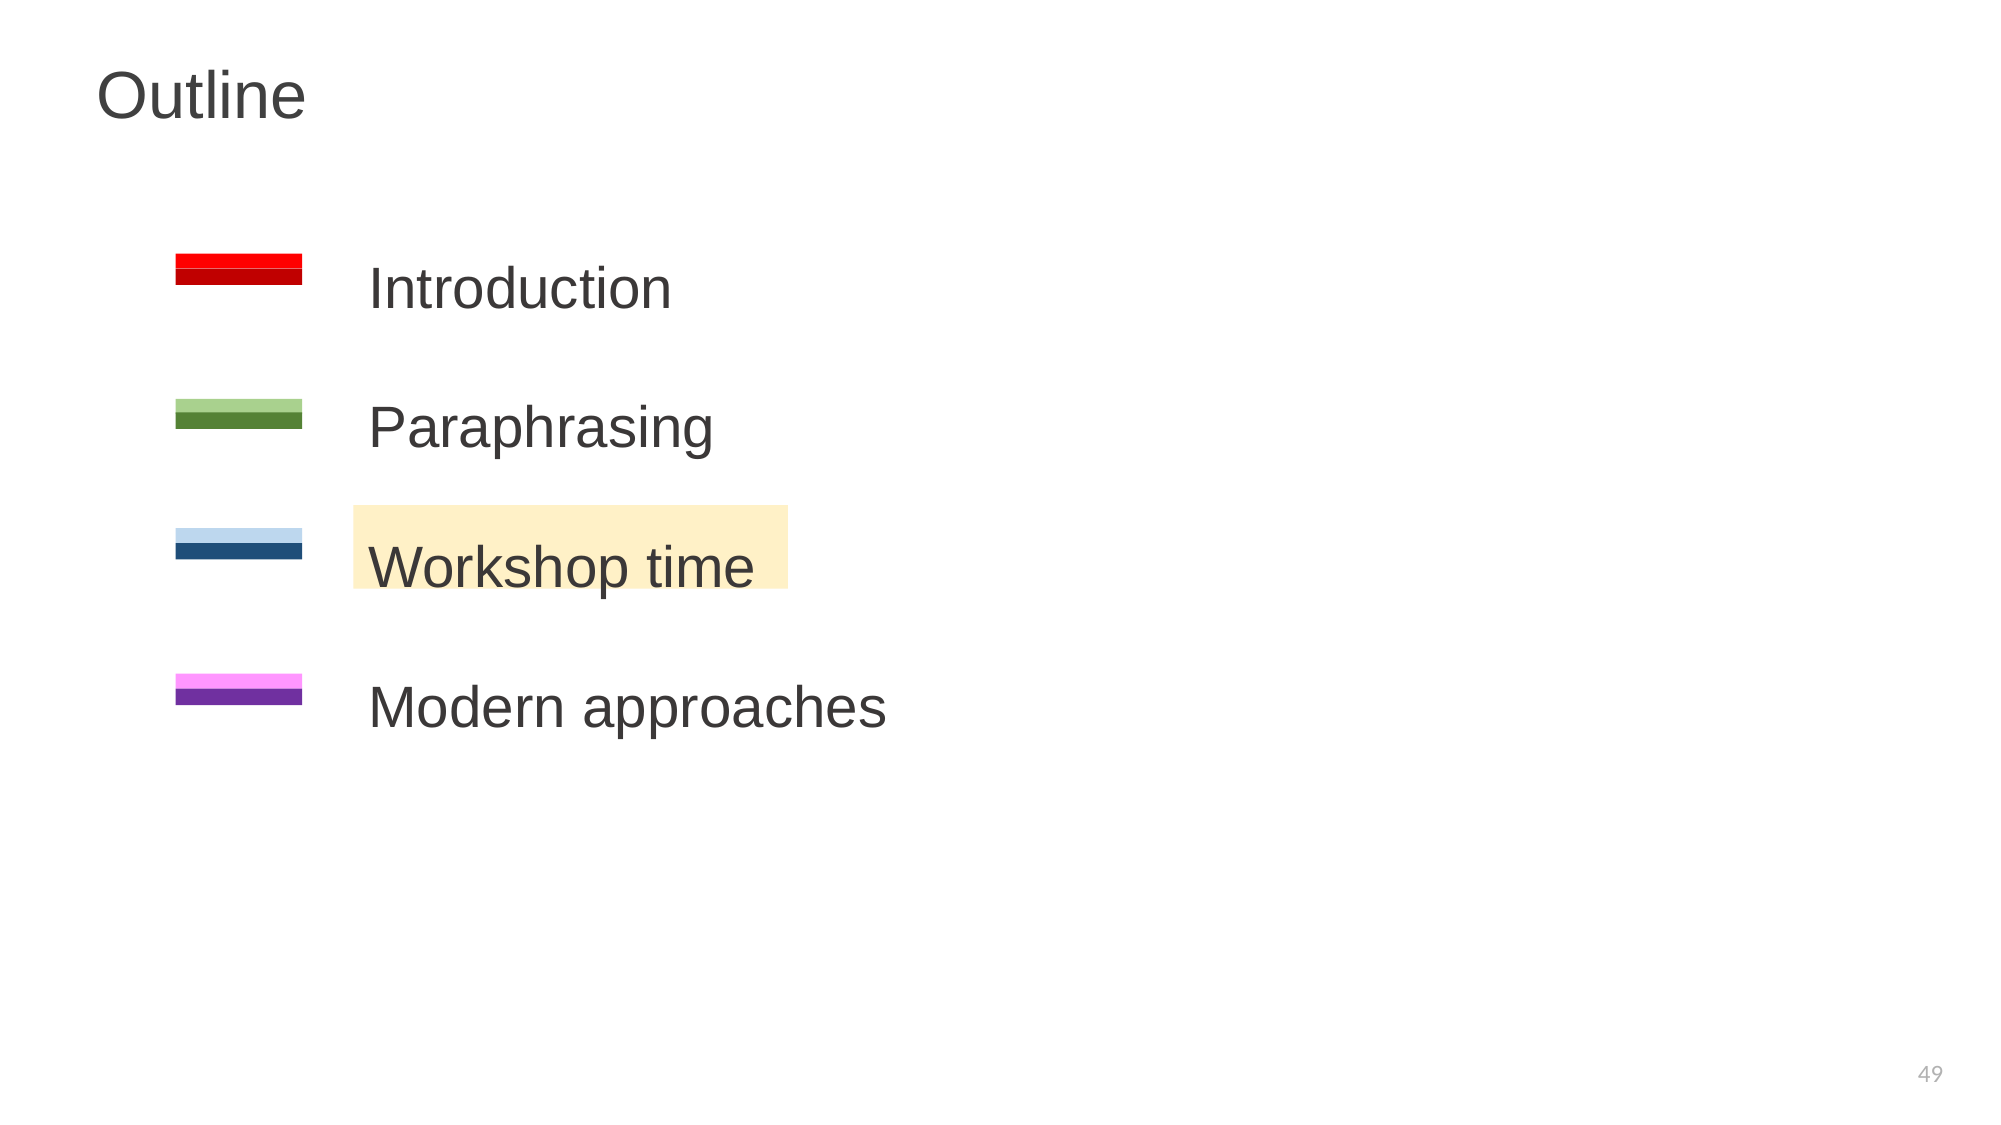

Outline
Introduction
Paraphrasing
Workshop time
Modern approaches

49